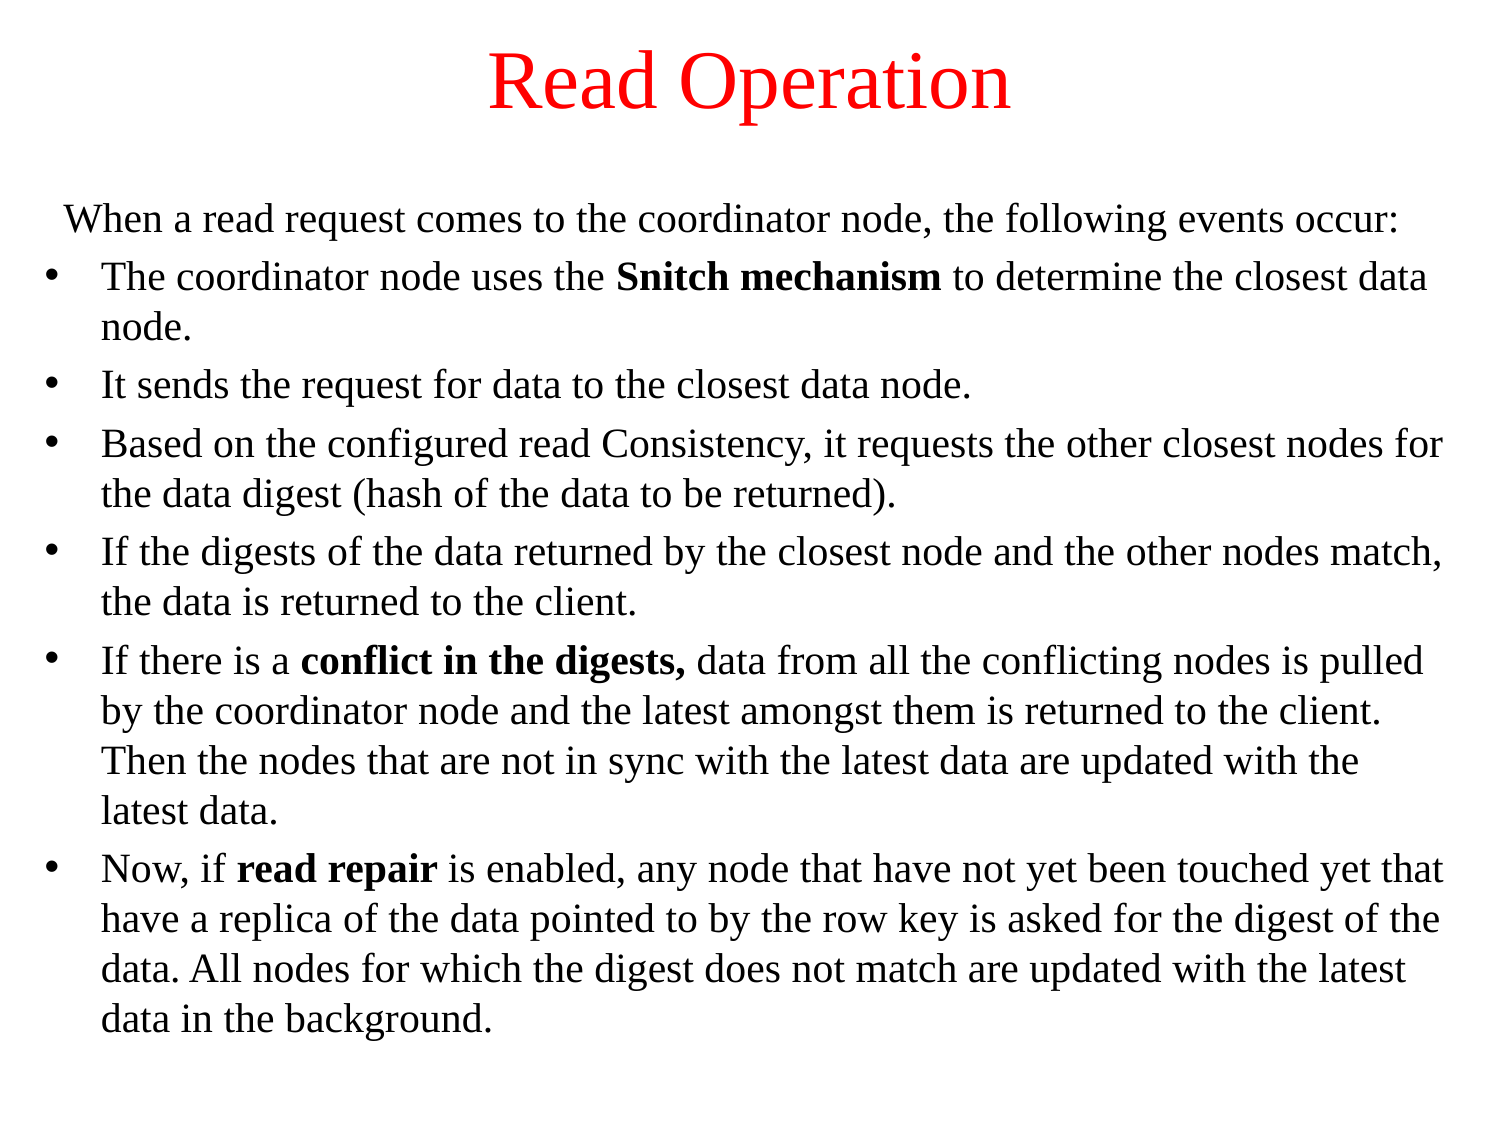

# Read Operation
When a read request comes to the coordinator node, the following events occur:
The coordinator node uses the Snitch mechanism to determine the closest data node.
It sends the request for data to the closest data node.
Based on the configured read Consistency, it requests the other closest nodes for the data digest (hash of the data to be returned).
If the digests of the data returned by the closest node and the other nodes match, the data is returned to the client.
If there is a conflict in the digests, data from all the conflicting nodes is pulled by the coordinator node and the latest amongst them is returned to the client. Then the nodes that are not in sync with the latest data are updated with the latest data.
Now, if read repair is enabled, any node that have not yet been touched yet that have a replica of the data pointed to by the row key is asked for the digest of the data. All nodes for which the digest does not match are updated with the latest data in the background.